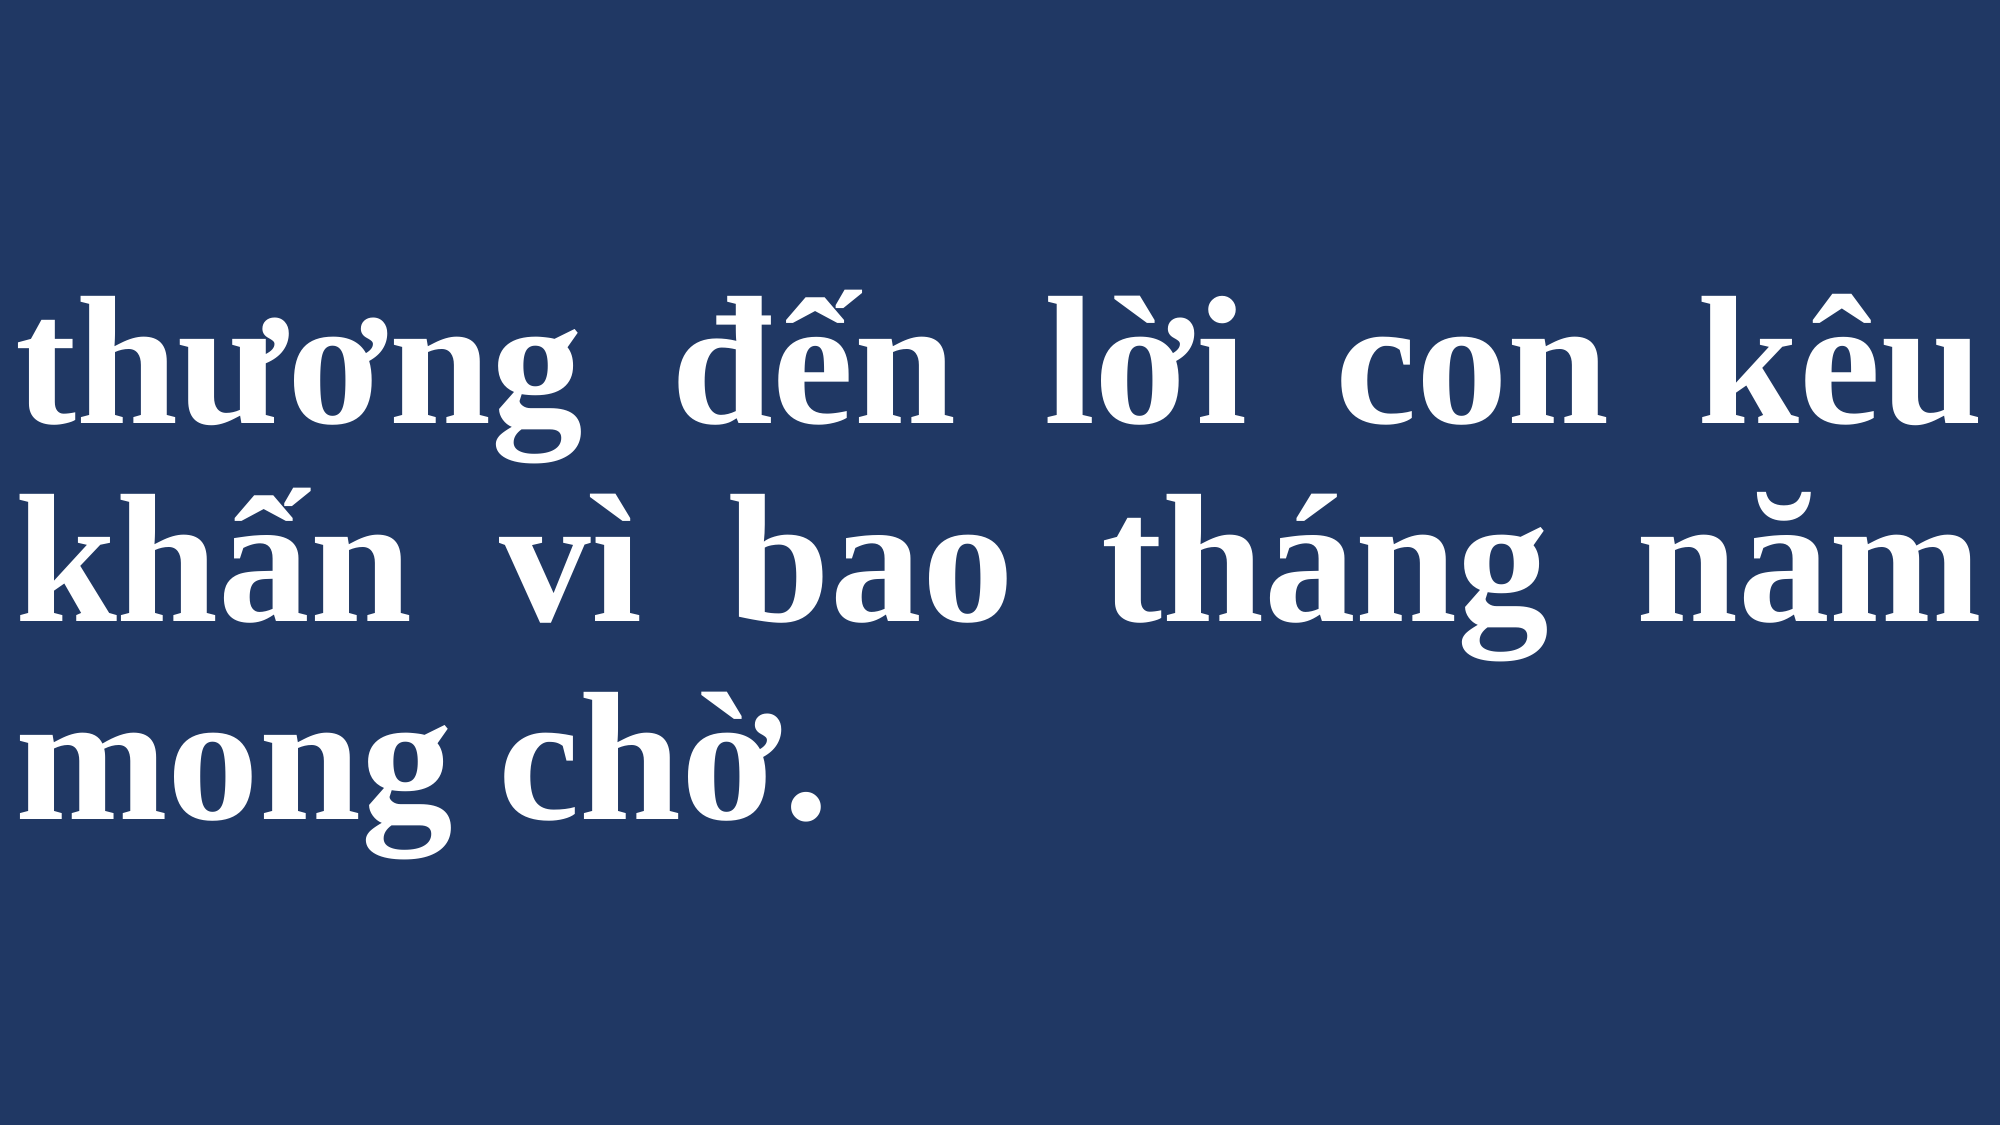

# thương đến lời con kêu khấn vì bao tháng năm mong chờ.